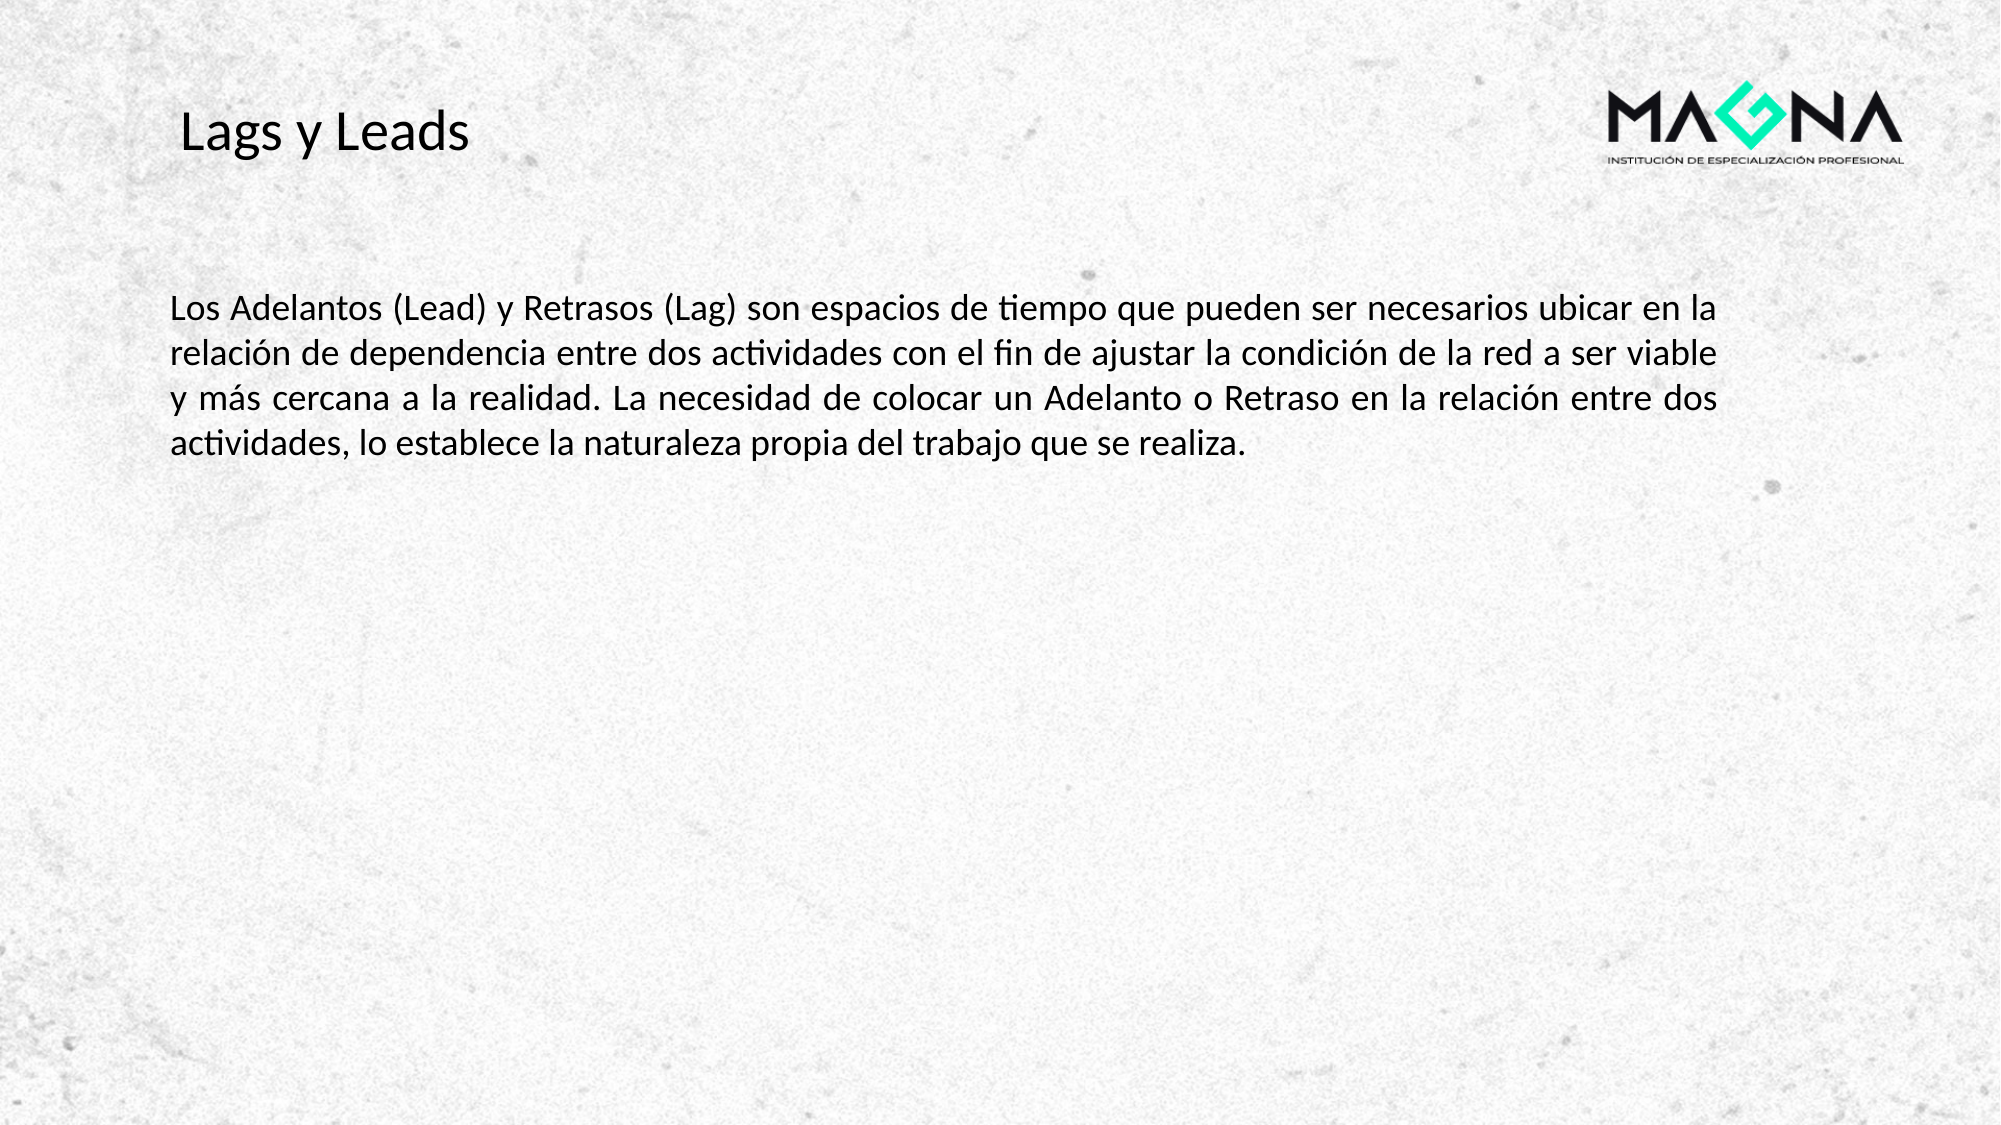

Lags y Leads
Los Adelantos (Lead) y Retrasos (Lag) son espacios de tiempo que pueden ser necesarios ubicar en la relación de dependencia entre dos actividades con el fin de ajustar la condición de la red a ser viable y más cercana a la realidad. La necesidad de colocar un Adelanto o Retraso en la relación entre dos actividades, lo establece la naturaleza propia del trabajo que se realiza.